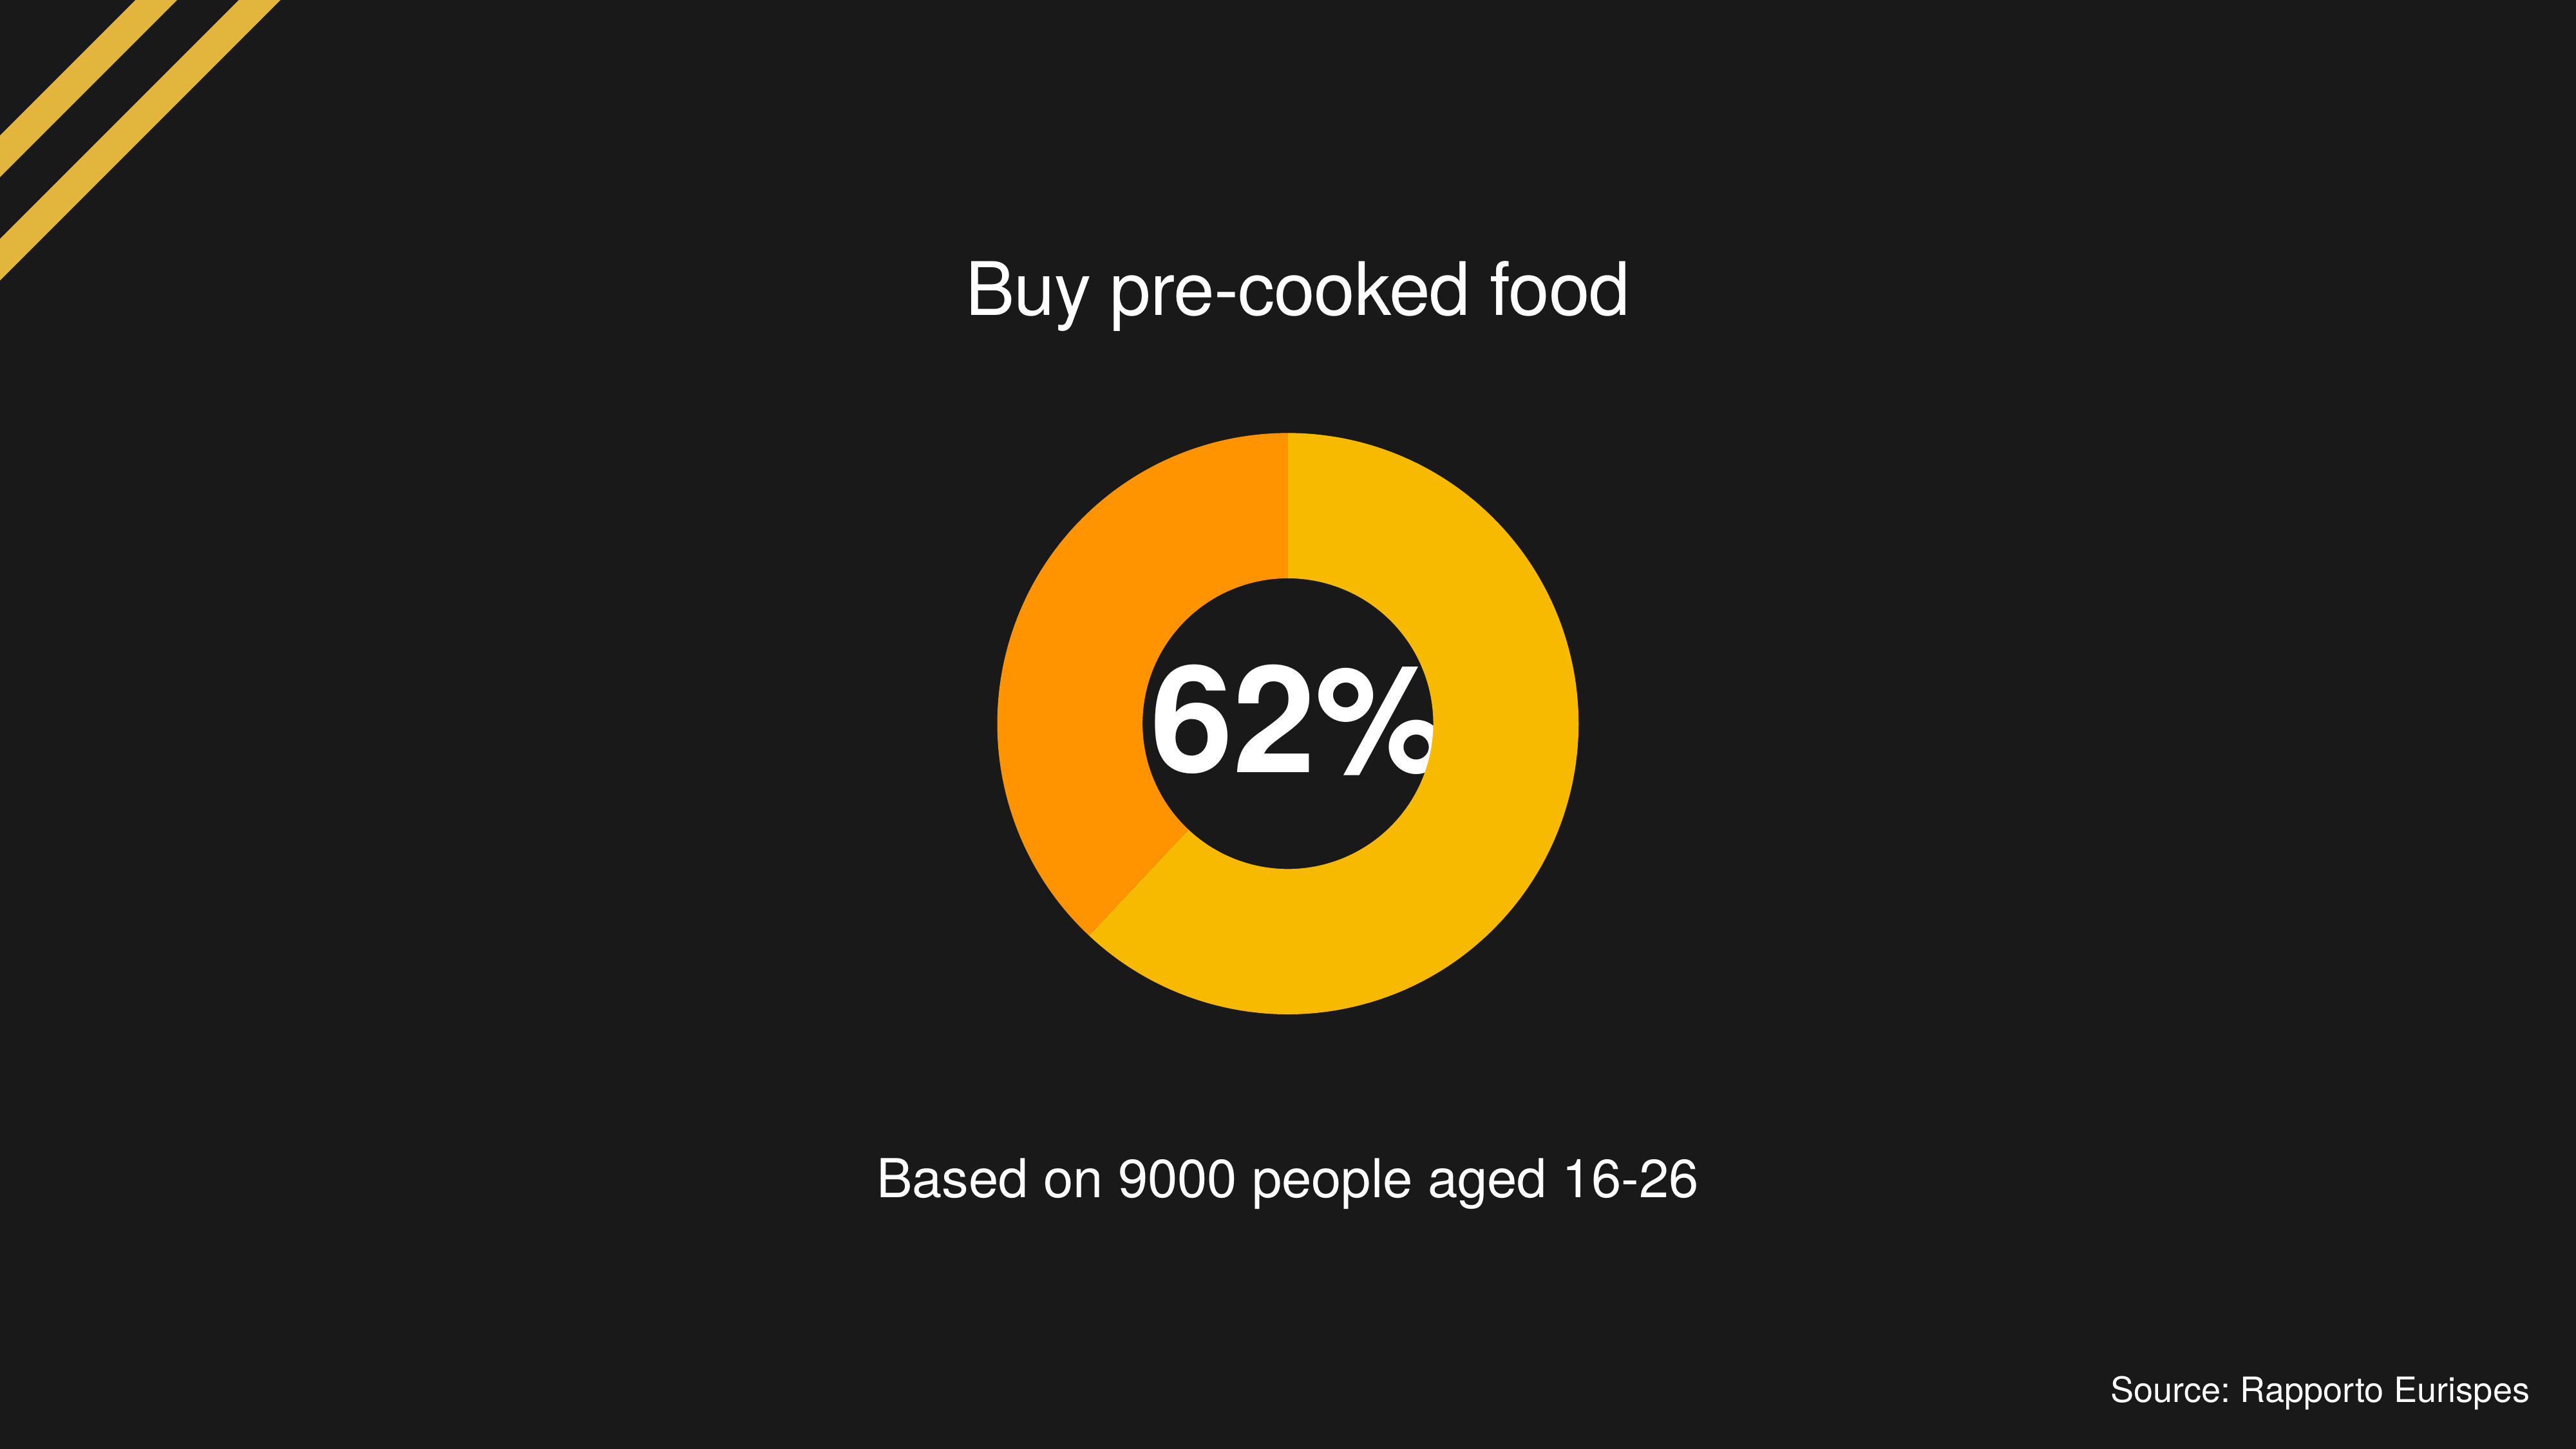

Buy pre-cooked food

### Chart

| Category | Region 1 |
|---|---|
| August | 62.0 |
| Untitled 1 | 38.0 |
62%
Based on 9000 people aged 16-26
Source: Rapporto Eurispes